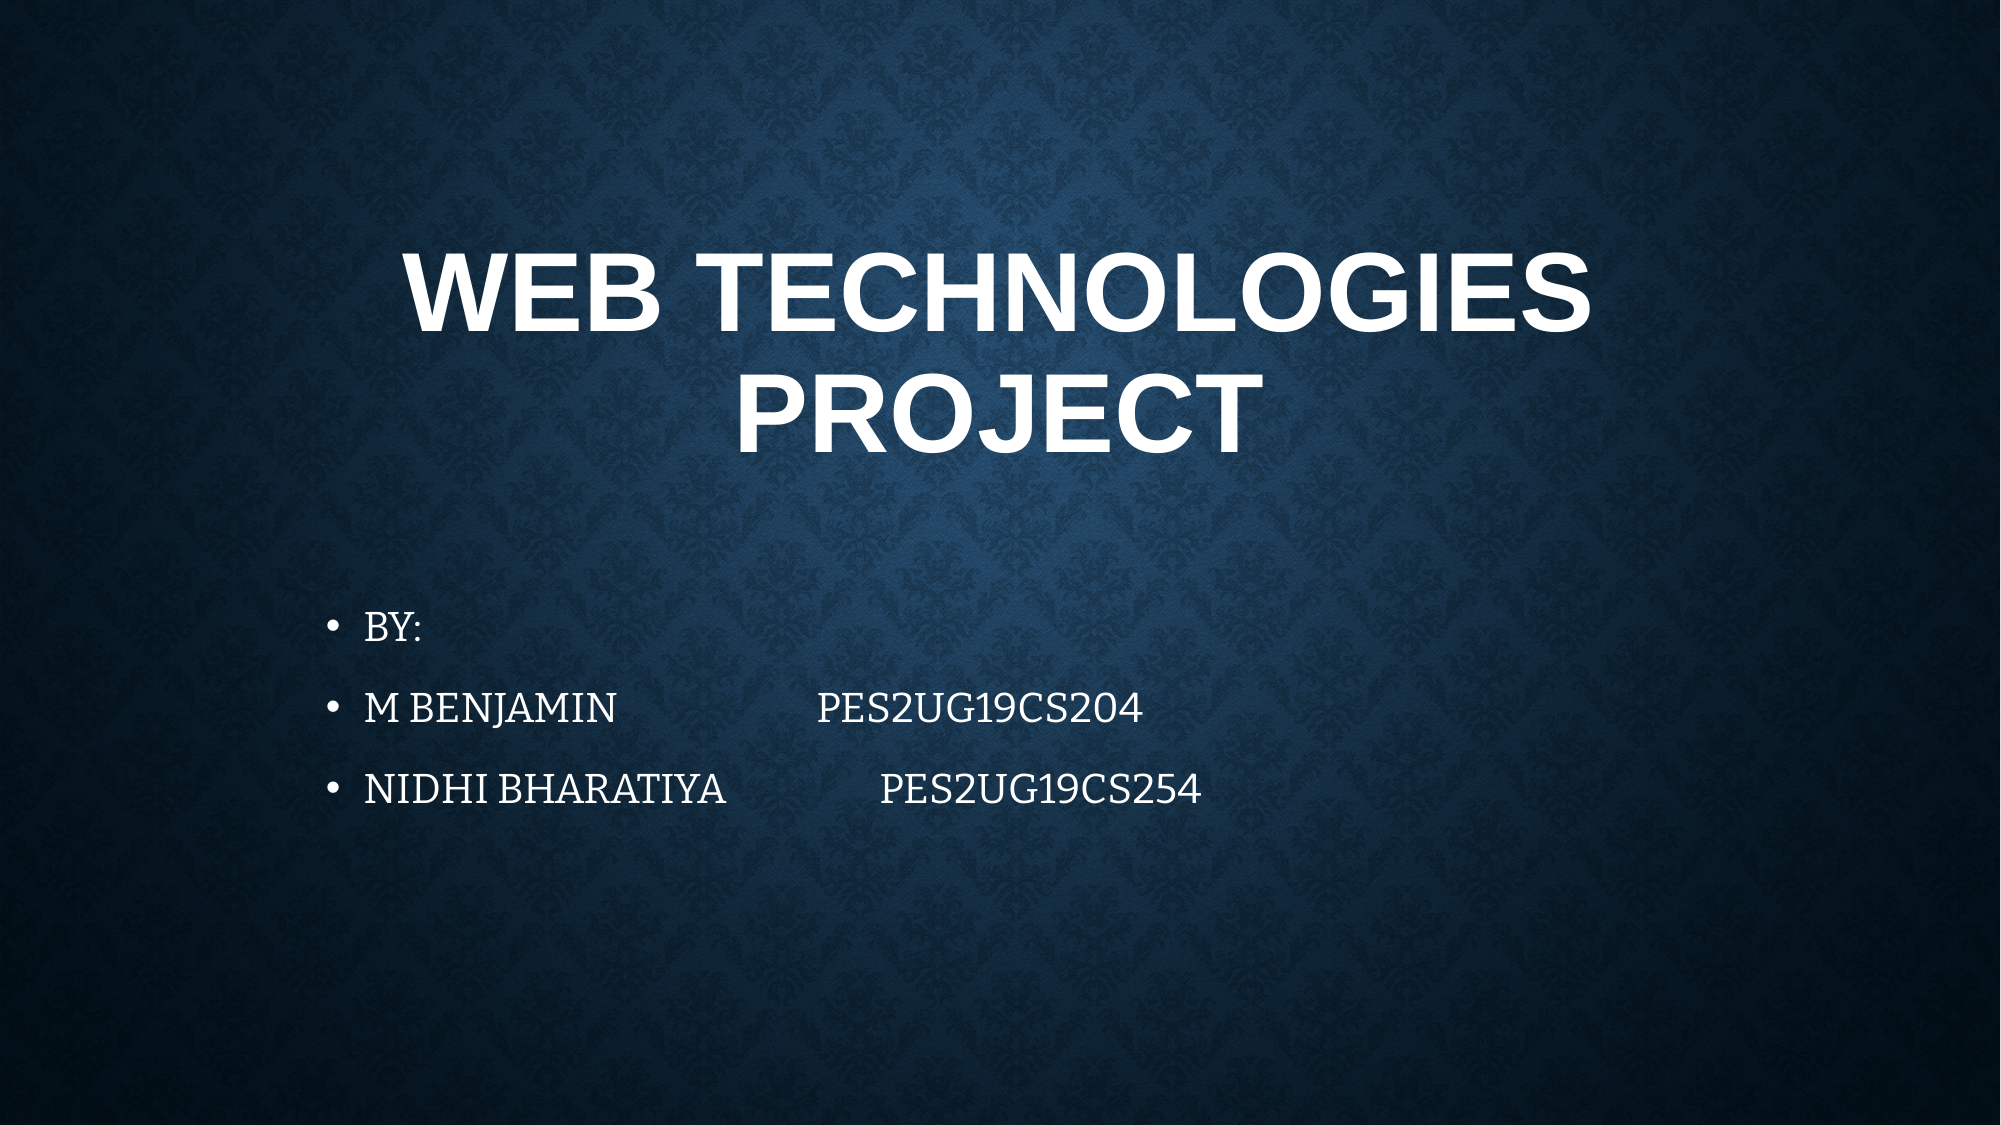

# WEB TECHNOLOGIES PROJECT
BY:
M BENJAMIN                        PES2UG19CS204
NIDHI BHARATIYA	        PES2UG19CS254